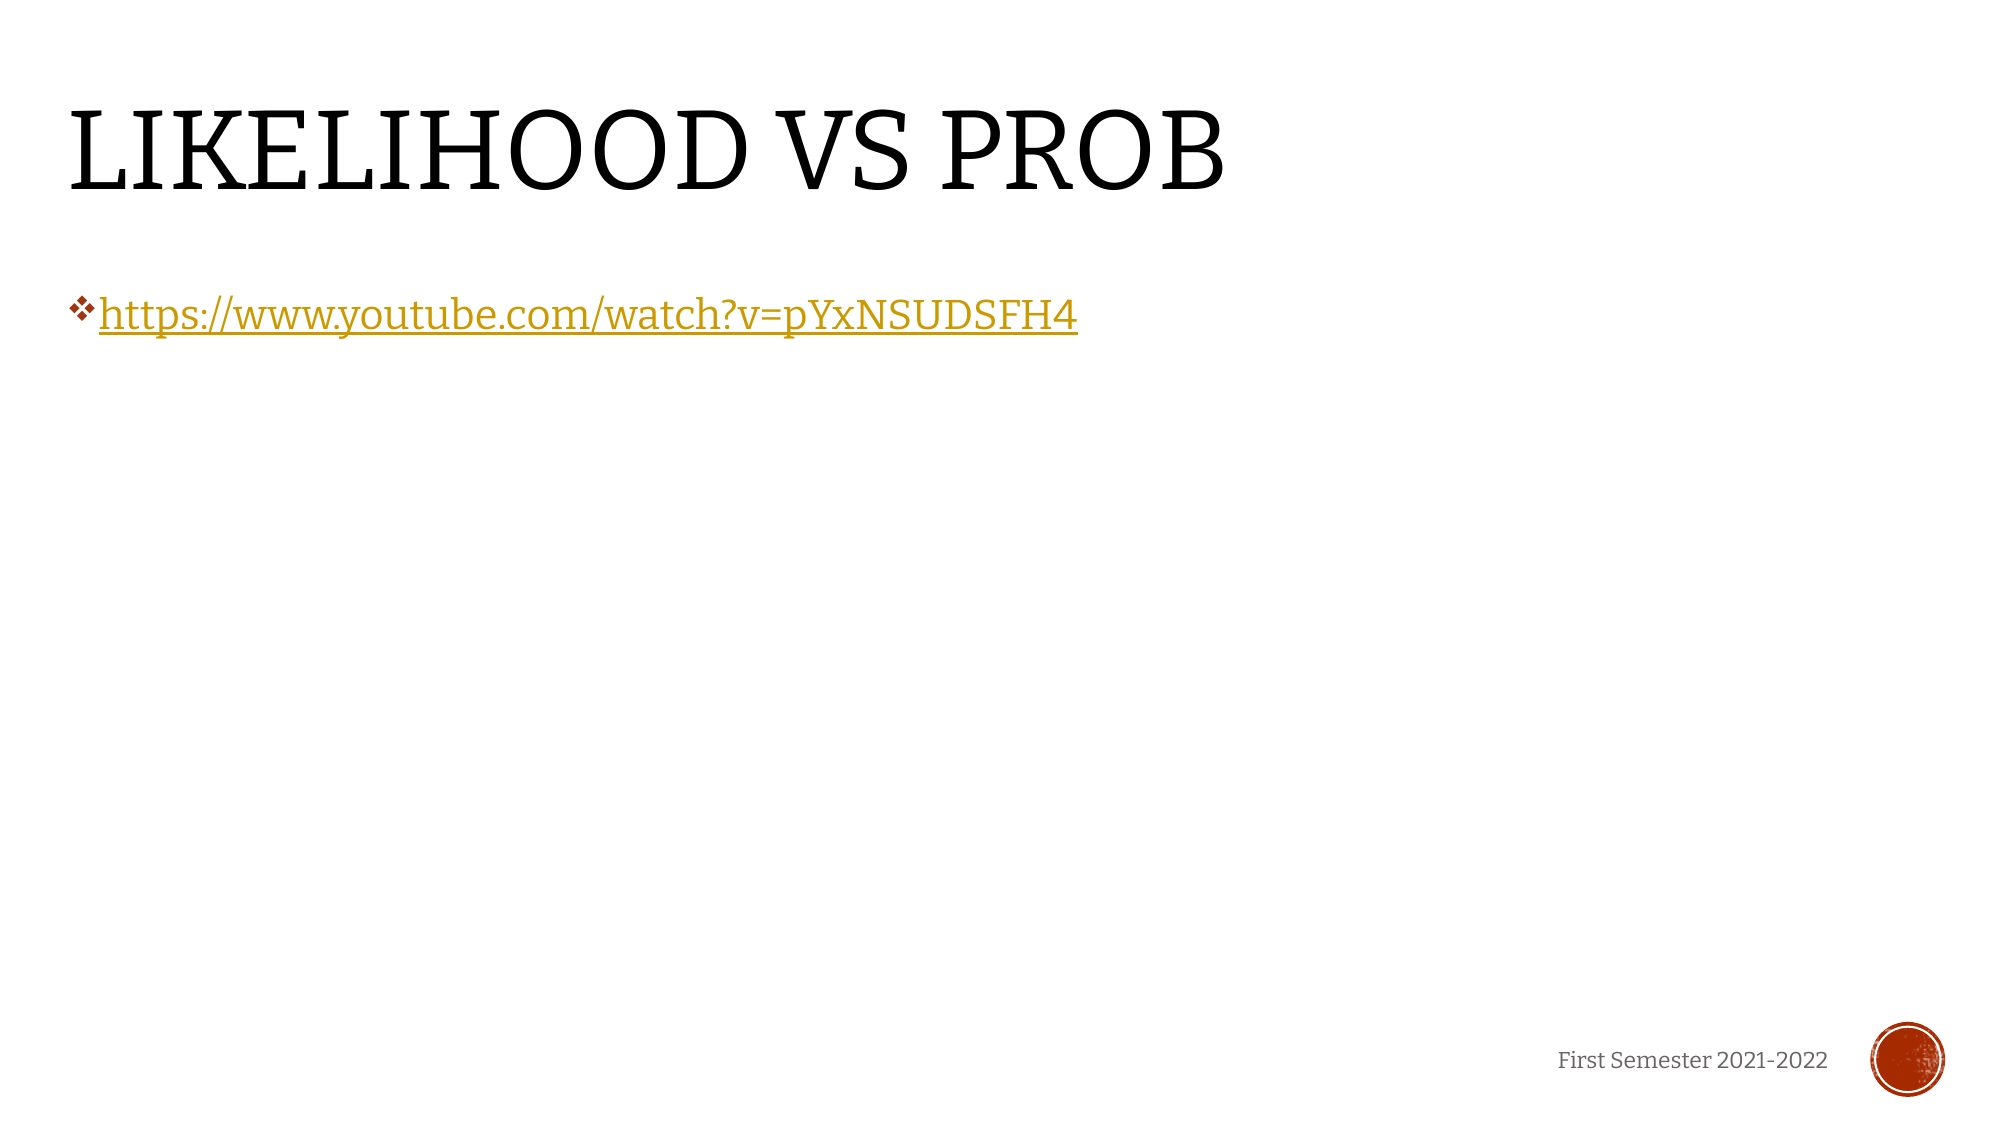

# Likelihood vs prob
https://www.youtube.com/watch?v=pYxNSUDSFH4

First Semester 2021-2022